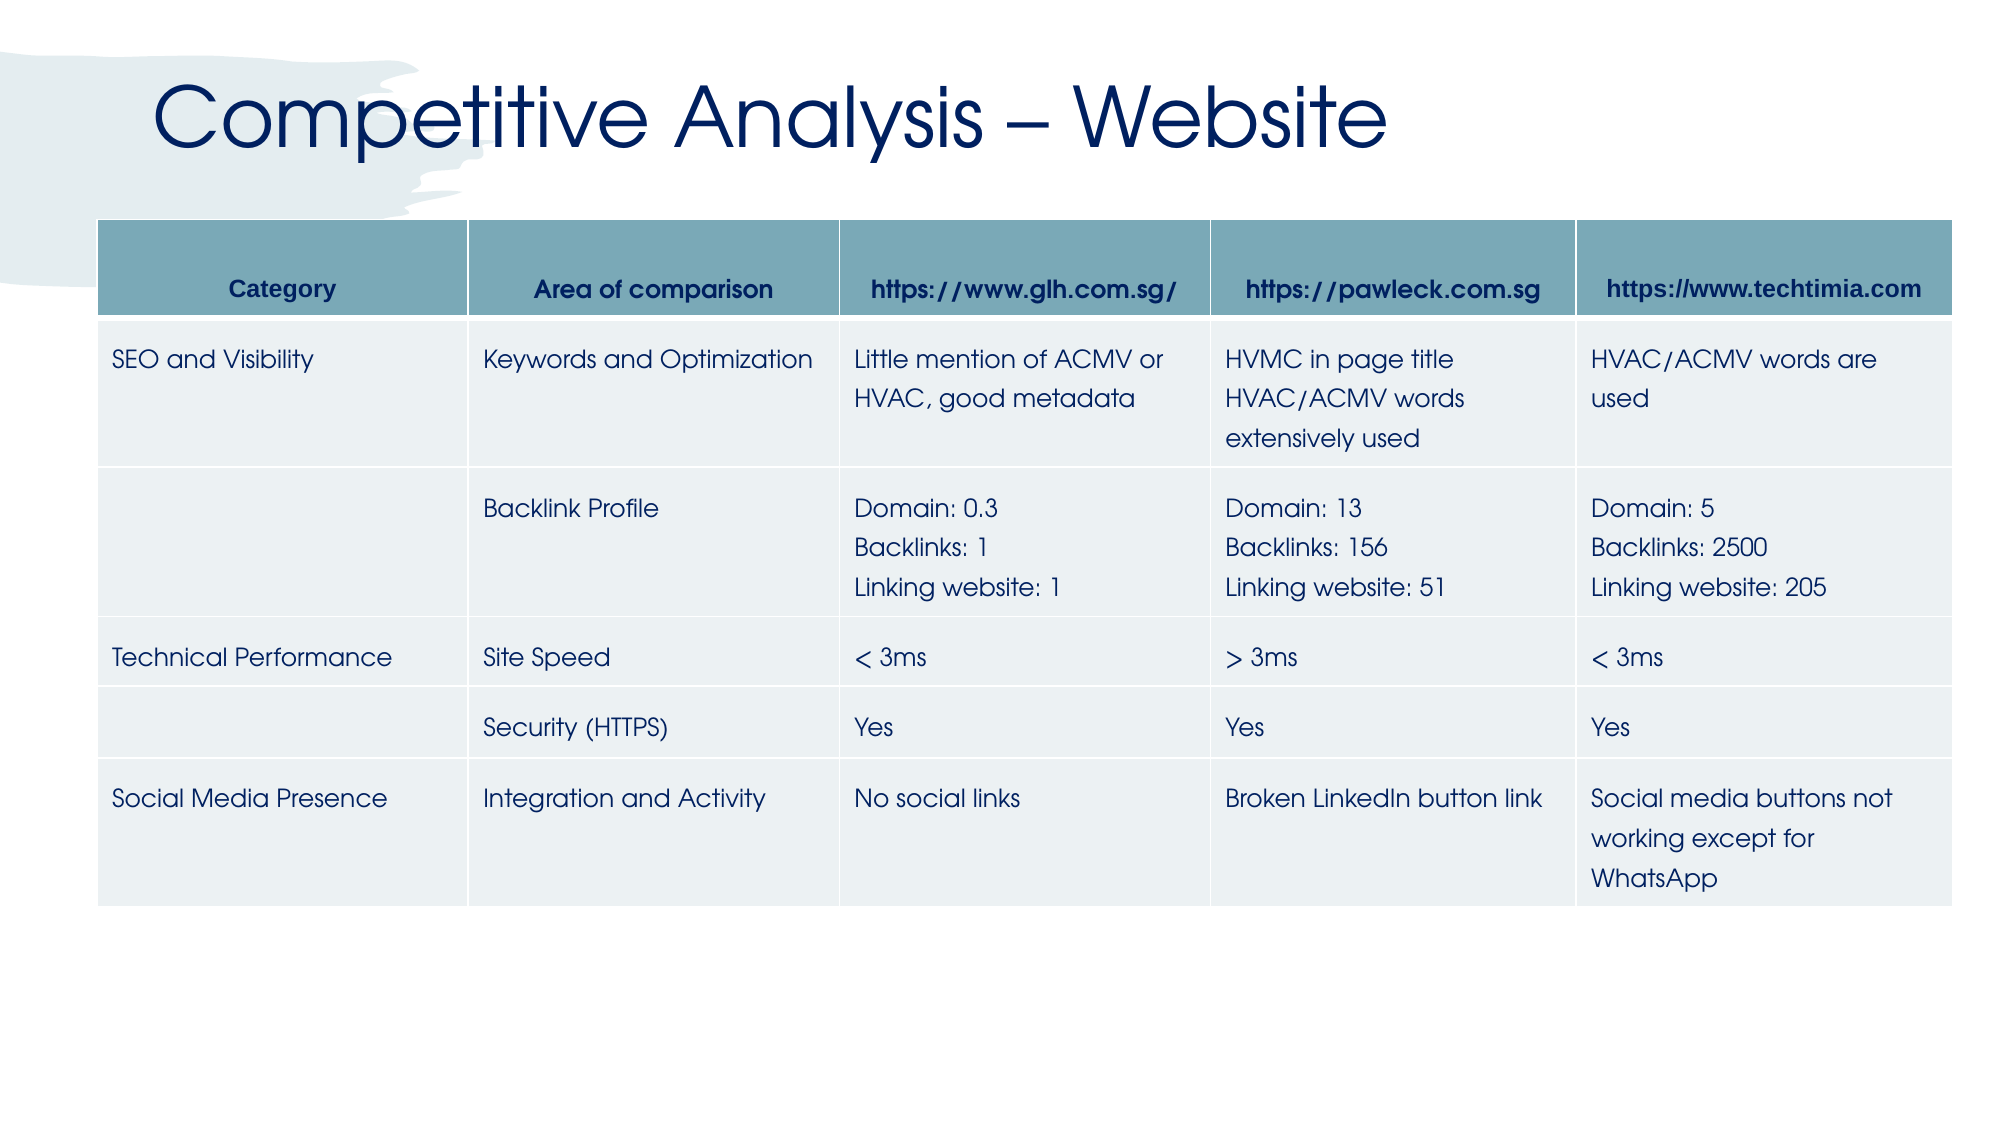

Competitive Analysis – Website
| Category | Area of comparison | https://www.glh.com.sg/ | https://pawleck.com.sg | https://www.techtimia.com |
| --- | --- | --- | --- | --- |
| SEO and Visibility | Keywords and Optimization | Little mention of ACMV or HVAC, good metadata | HVMC in page title HVAC/ACMV words extensively used | HVAC/ACMV words are used |
|  | Backlink Profile | Domain: 0.3 Backlinks: 1 Linking website: 1 | Domain: 13 Backlinks: 156 Linking website: 51 | Domain: 5 Backlinks: 2500 Linking website: 205 |
| Technical Performance | Site Speed | < 3ms | > 3ms | < 3ms |
|  | Security (HTTPS) | Yes | Yes | Yes |
| Social Media Presence | Integration and Activity | No social links | Broken LinkedIn button link | Social media buttons not working except for WhatsApp |